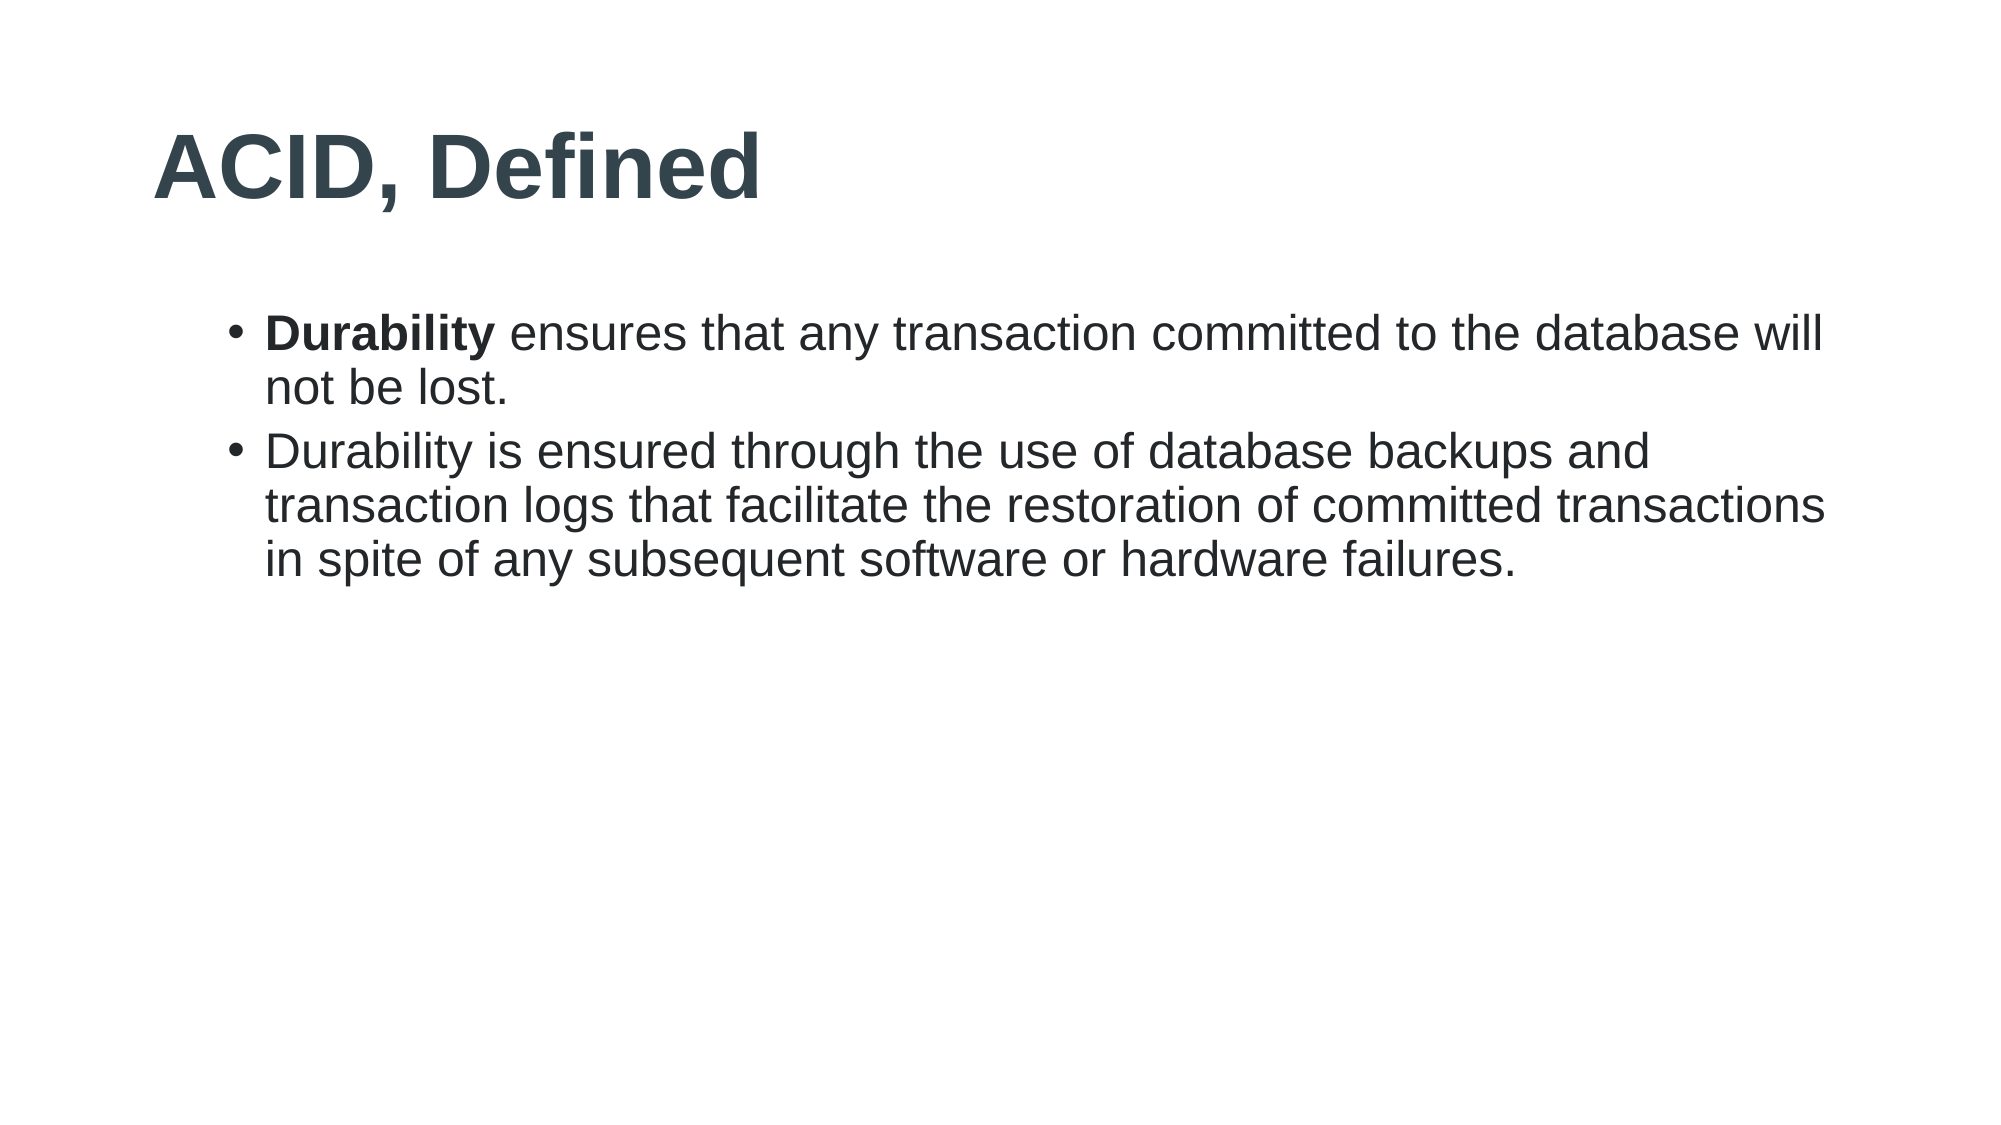

# ACID, Defined
Durability ensures that any transaction committed to the database will not be lost.
Durability is ensured through the use of database backups and transaction logs that facilitate the restoration of committed transactions in spite of any subsequent software or hardware failures.